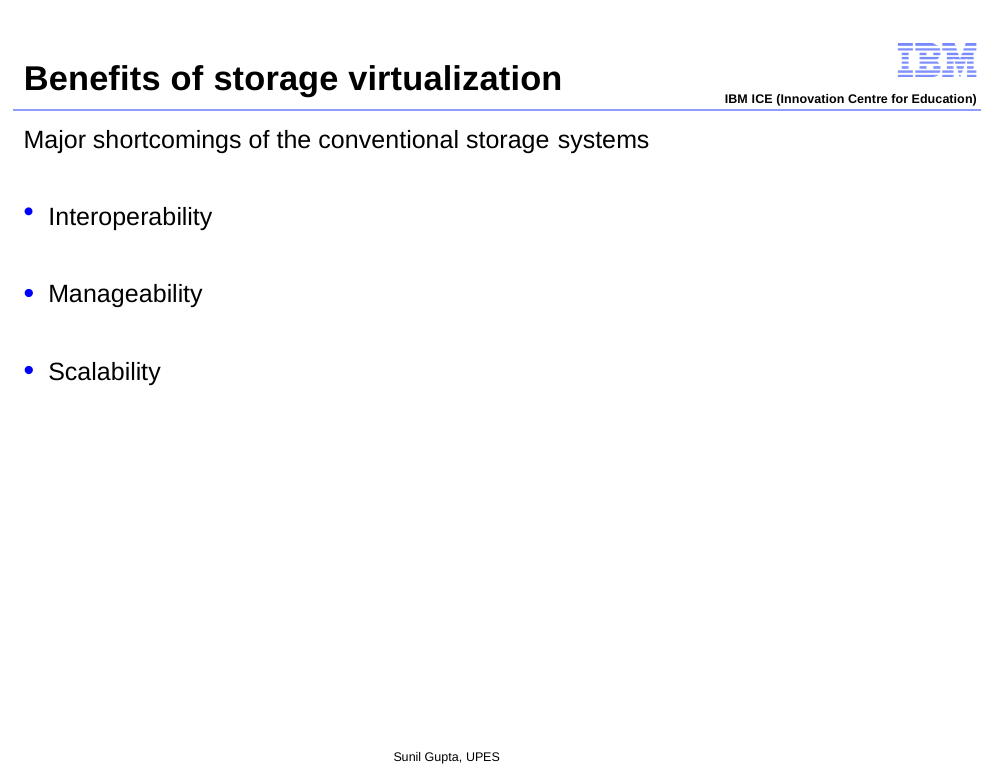

# Benefits of storage virtualization
IBM ICE (Innovation Centre for Education)

Major shortcomings of the conventional storage systems

Interoperability

Manageability

Scalability
Sunil Gupta, UPES